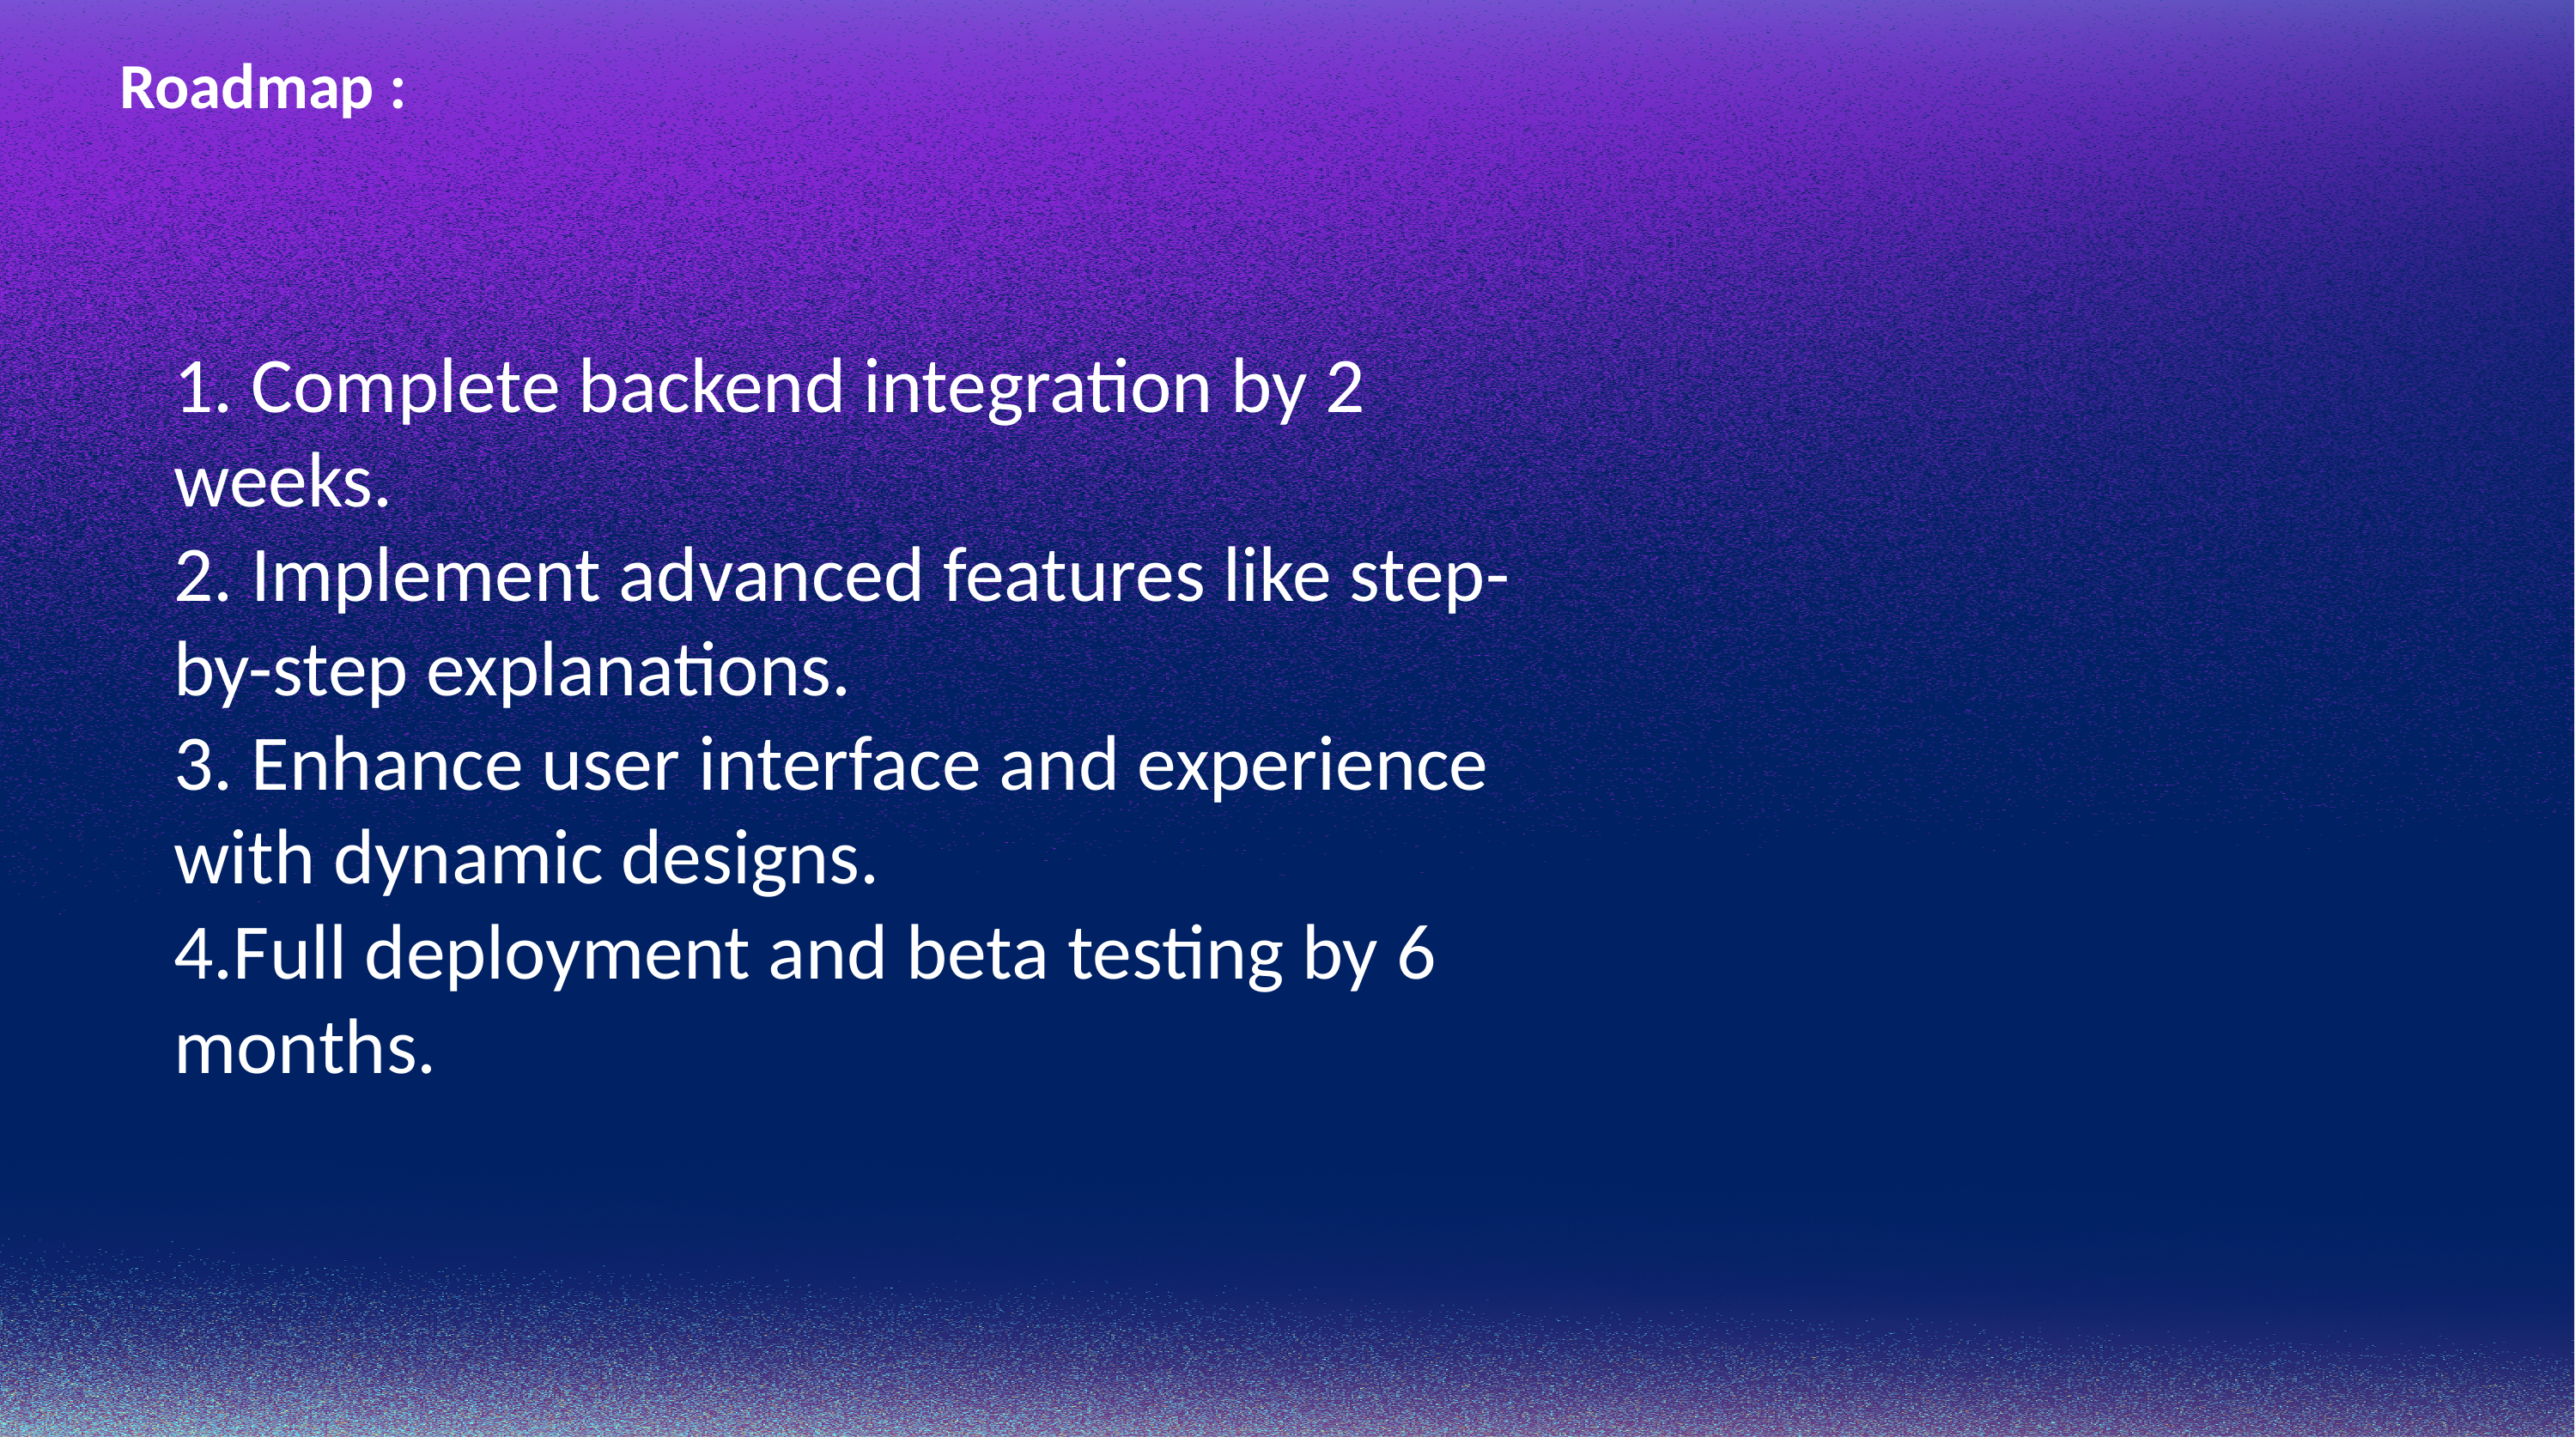

Roadmap :
1. Complete backend integration by 2 weeks.
2. Implement advanced features like step-by-step explanations.
3. Enhance user interface and experience with dynamic designs.
4.Full deployment and beta testing by 6 months.